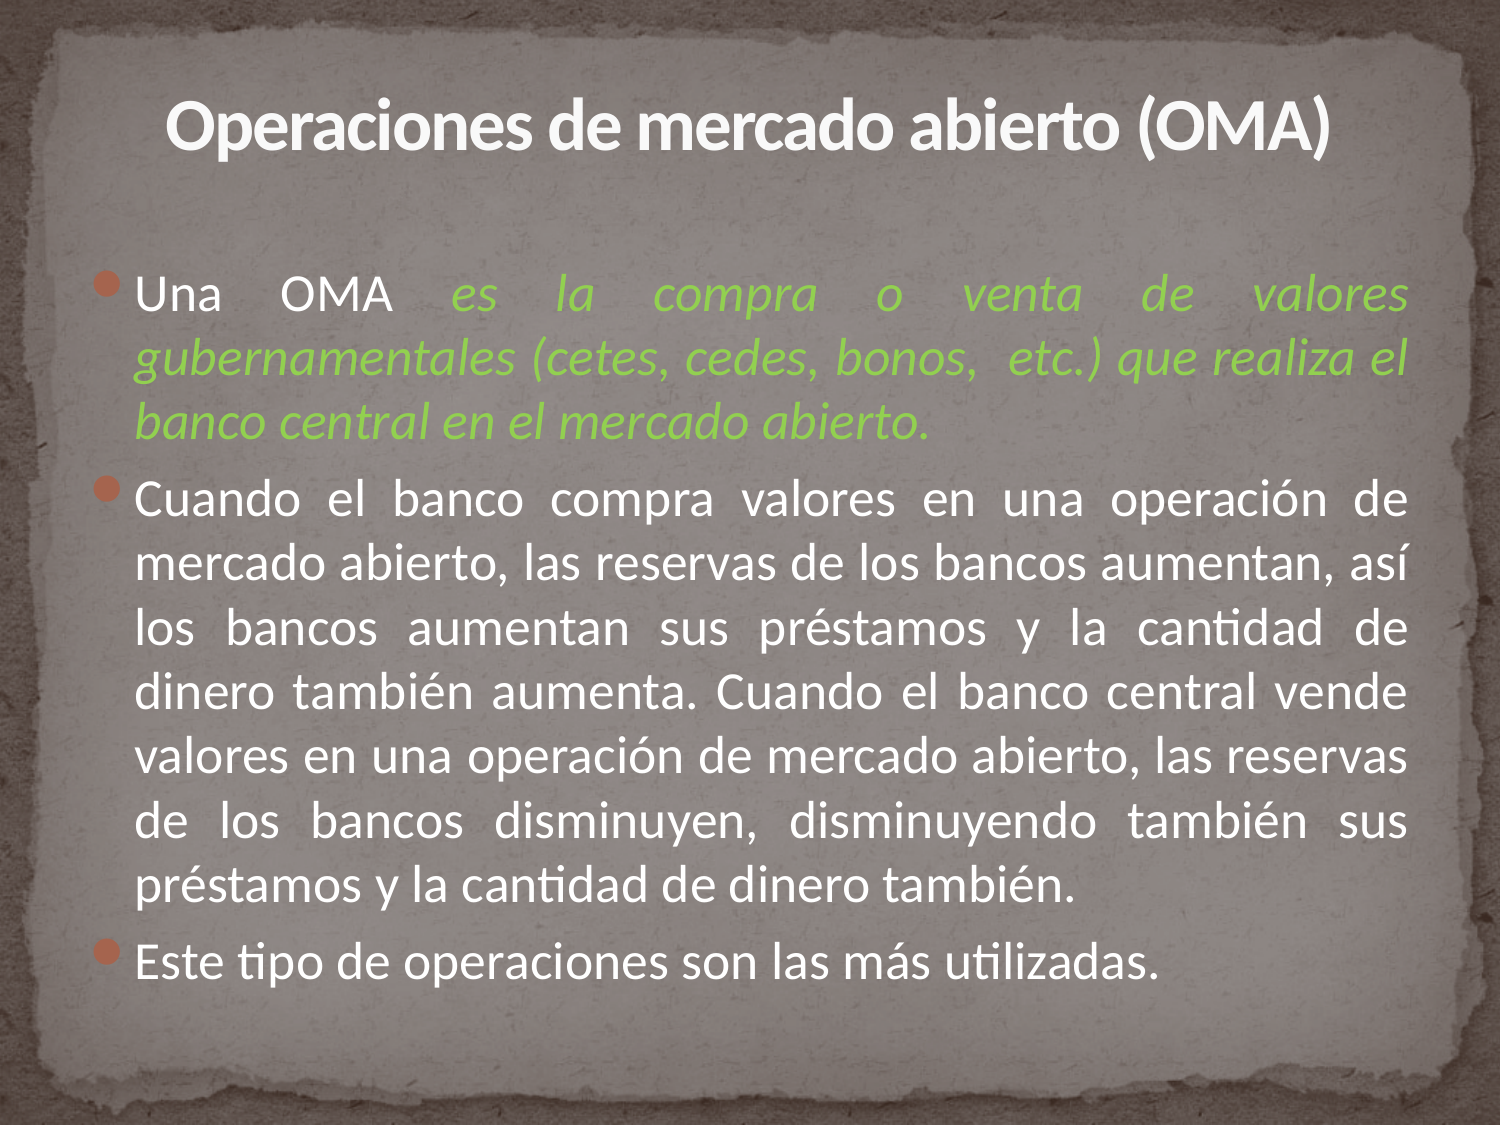

# Operaciones de mercado abierto (OMA)
Una OMA es la compra o venta de valores gubernamentales (cetes, cedes, bonos,  etc.) que realiza el banco central en el mercado abierto.
Cuando el banco compra valores en una operación de mercado abierto, las reservas de los bancos aumentan, así los bancos aumentan sus préstamos y la cantidad de dinero también aumenta. Cuando el banco central vende valores en una operación de mercado abierto, las reservas de los bancos disminuyen, disminuyendo también sus préstamos y la cantidad de dinero también.
Este tipo de operaciones son las más utilizadas.